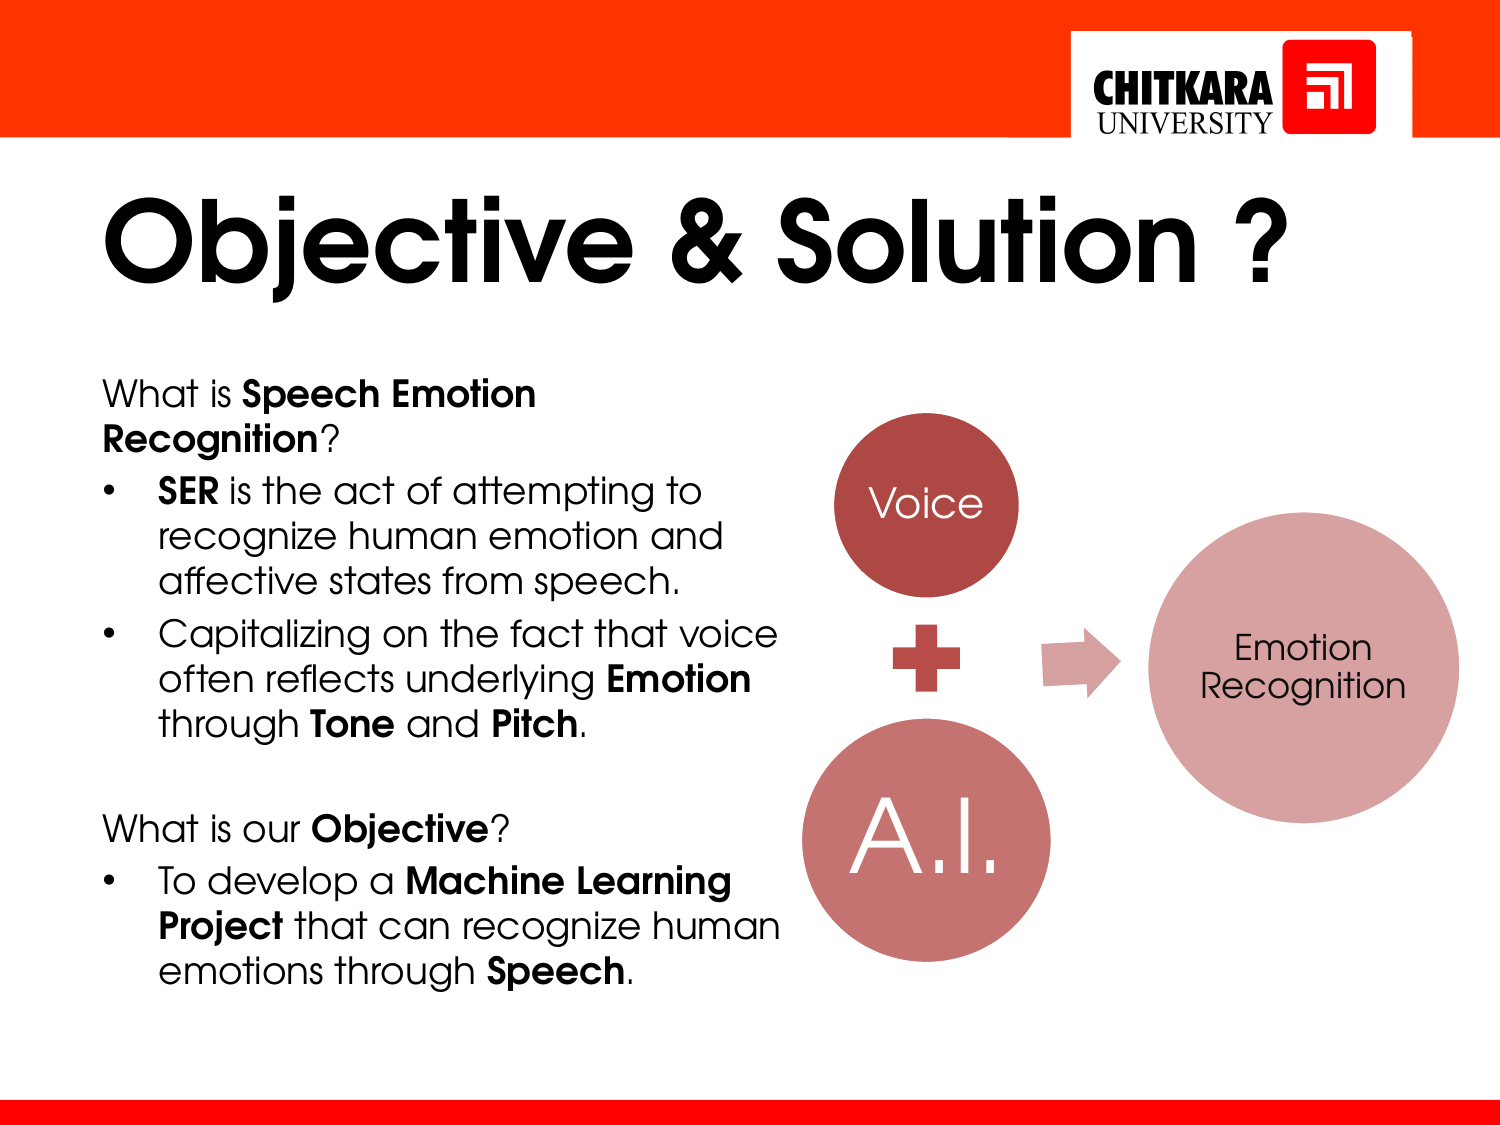

# Objective & Solution ?
Voice

A.I.

Emotion Recognition
What is Speech Emotion Recognition?
SER is the act of attempting to recognize human emotion and affective states from speech.
Capitalizing on the fact that voice often reflects underlying Emotion through Tone and Pitch.

What is our Objective?
To develop a Machine Learning Project that can recognize human emotions through Speech.